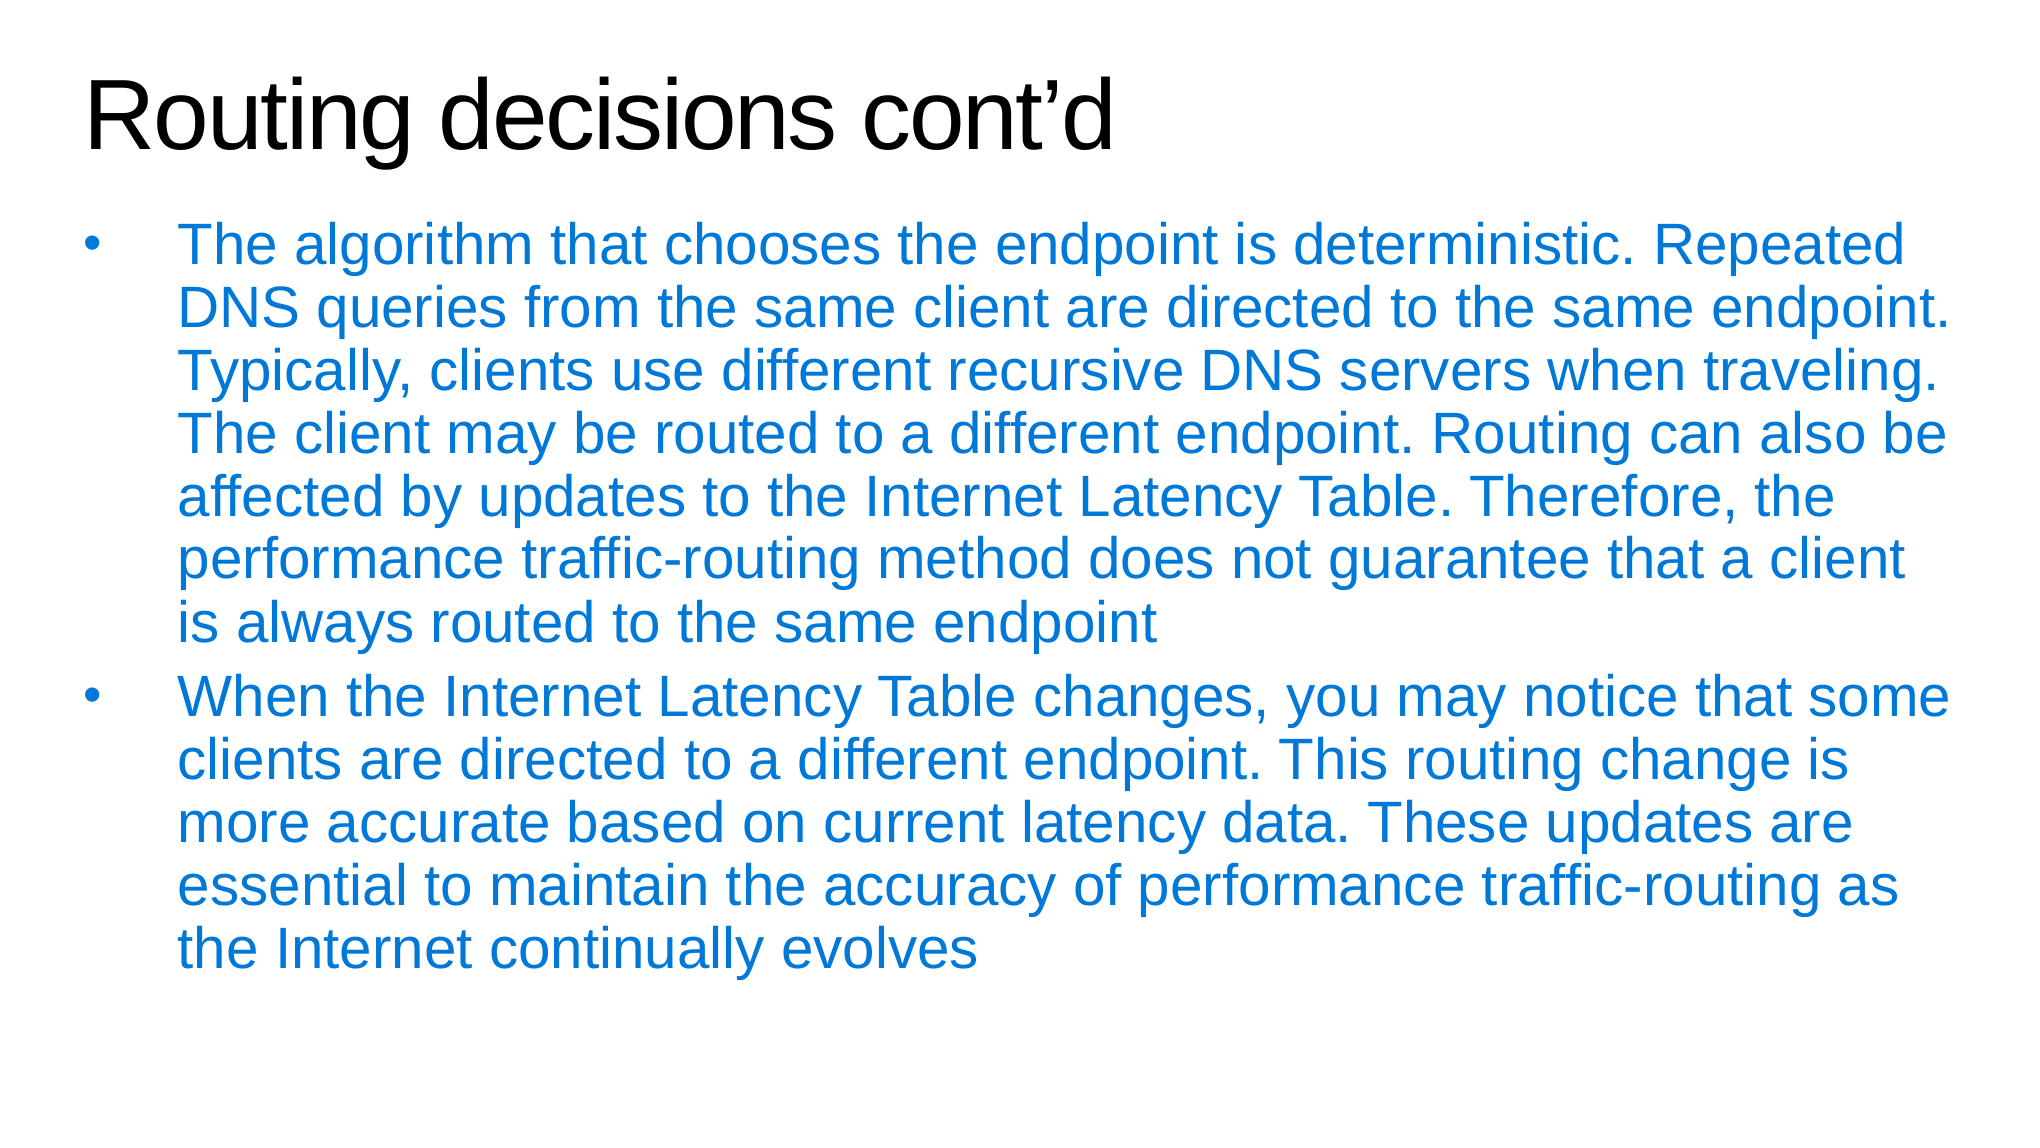

# Routing decisions cont’d
The algorithm that chooses the endpoint is deterministic. Repeated DNS queries from the same client are directed to the same endpoint. Typically, clients use different recursive DNS servers when traveling. The client may be routed to a different endpoint. Routing can also be affected by updates to the Internet Latency Table. Therefore, the performance traffic-routing method does not guarantee that a client is always routed to the same endpoint
When the Internet Latency Table changes, you may notice that some clients are directed to a different endpoint. This routing change is more accurate based on current latency data. These updates are essential to maintain the accuracy of performance traffic-routing as the Internet continually evolves